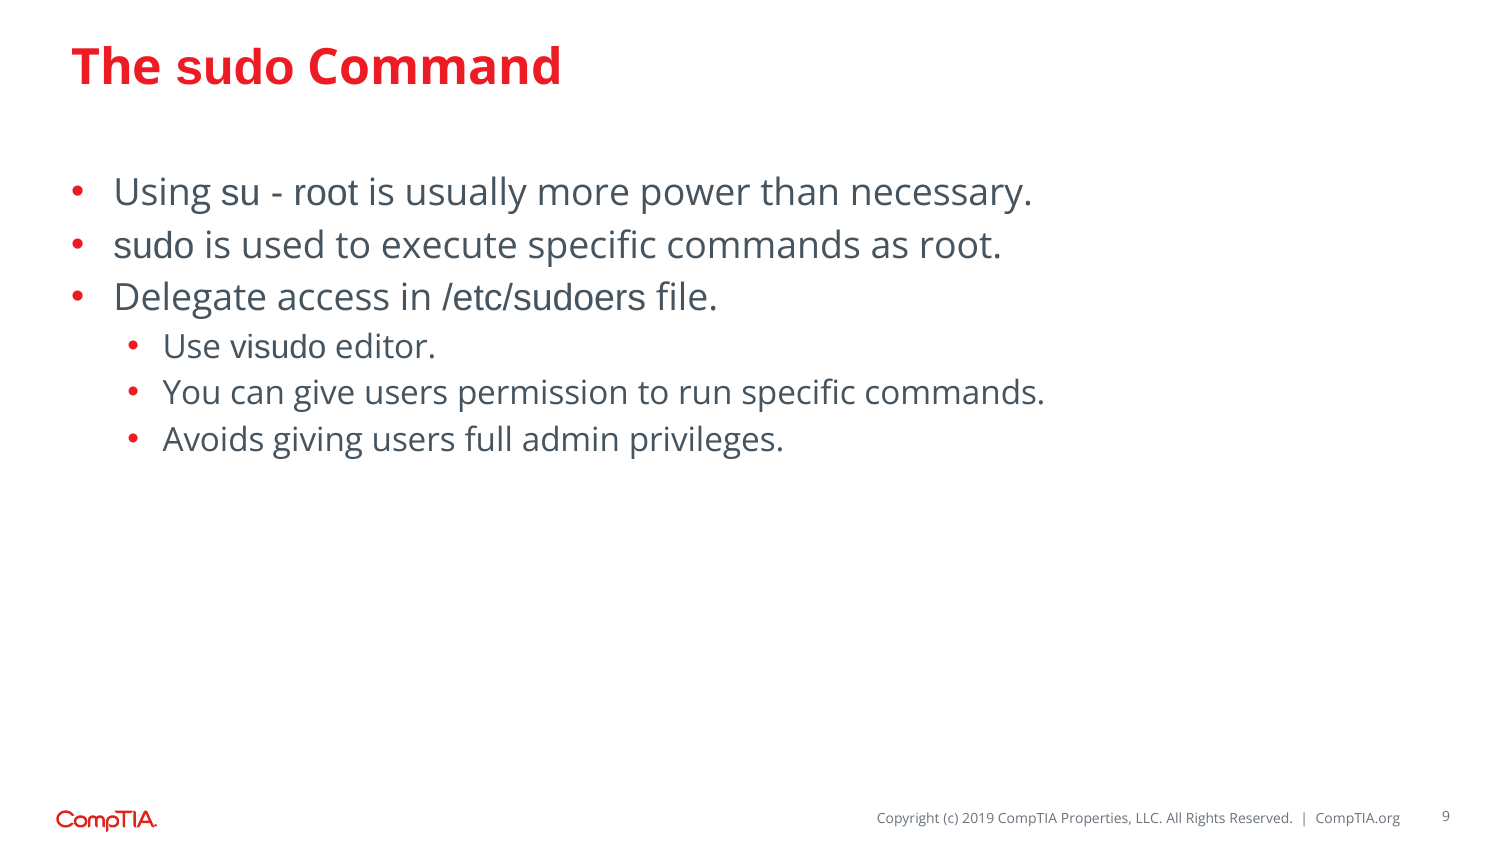

# The sudo Command
Using su - root is usually more power than necessary.
sudo is used to execute specific commands as root.
Delegate access in /etc/sudoers file.
Use visudo editor.
You can give users permission to run specific commands.
Avoids giving users full admin privileges.
9